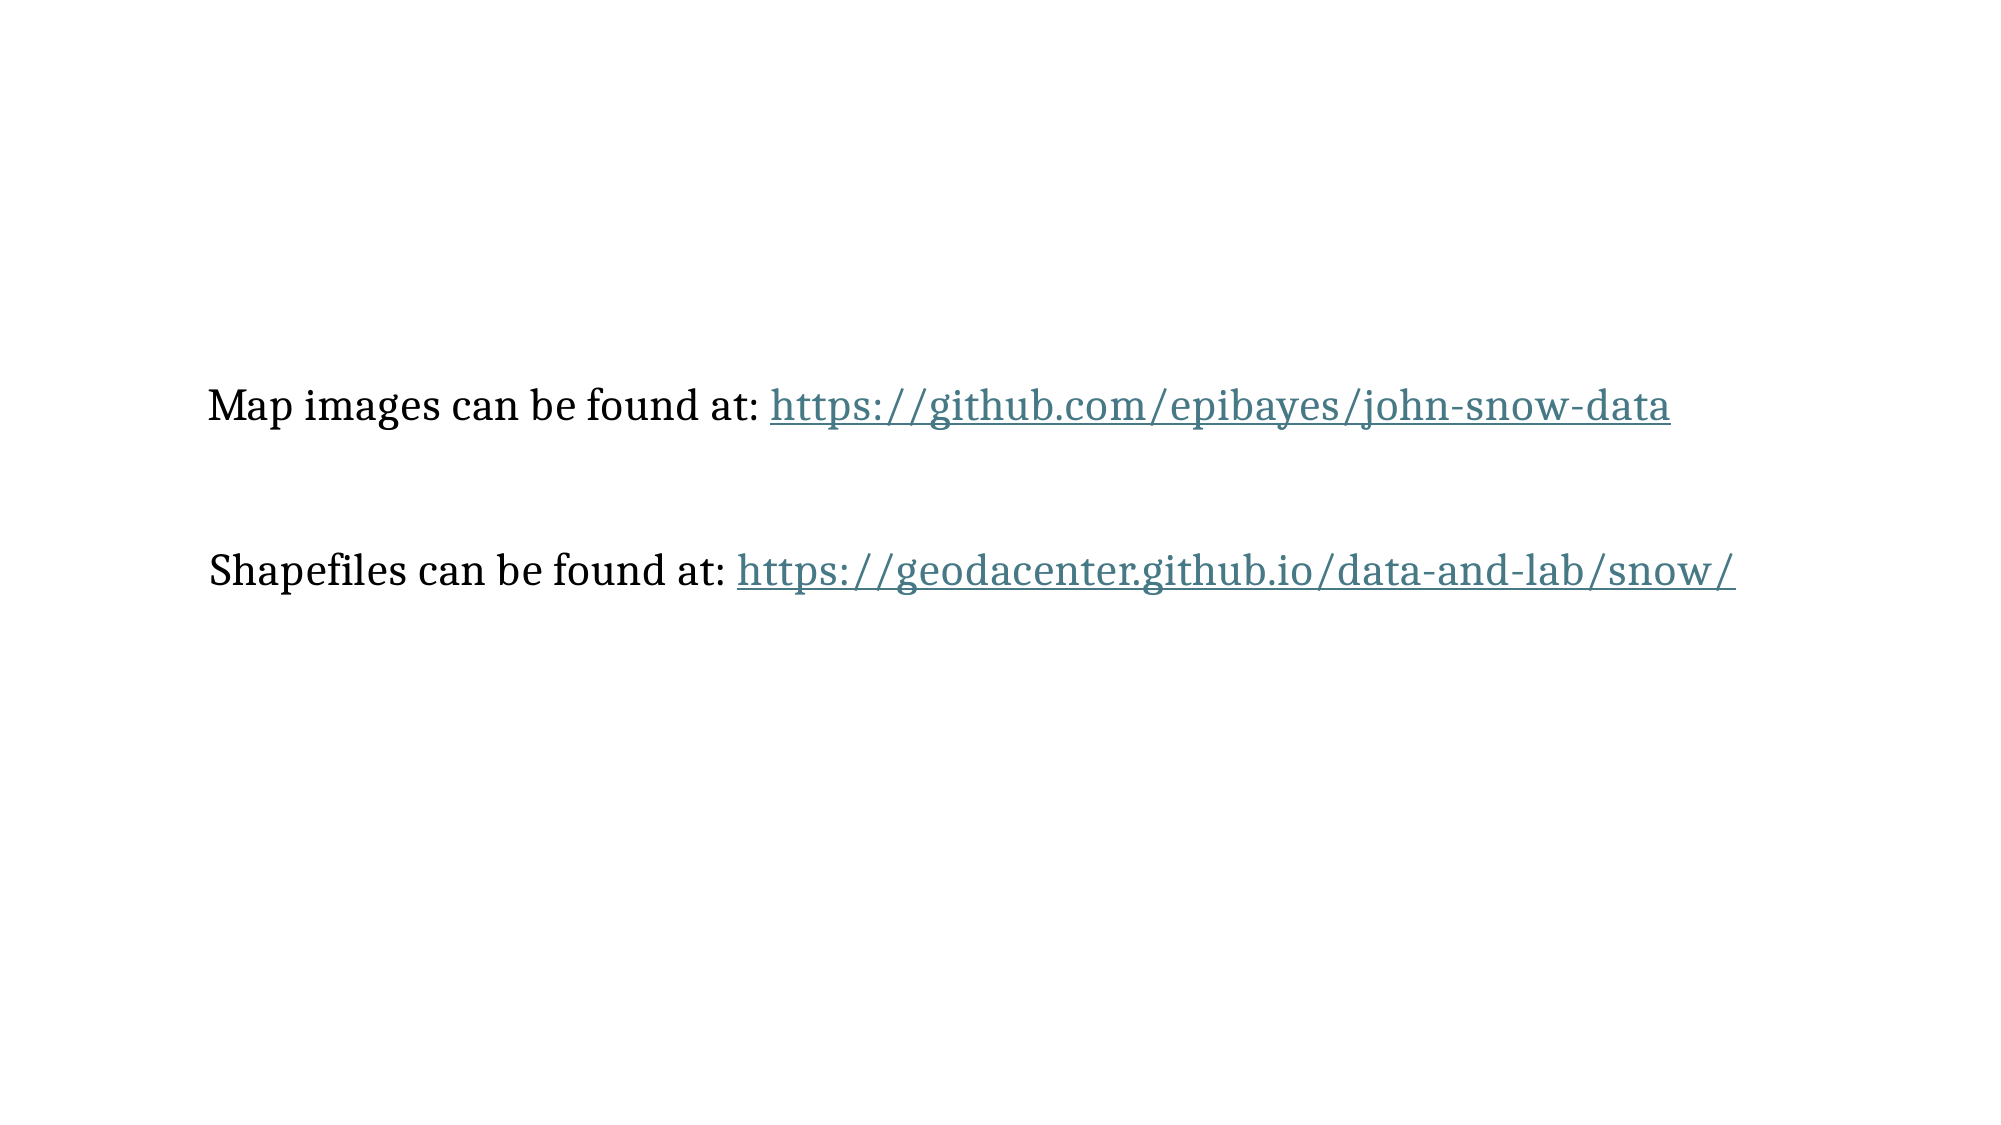

Map images can be found at: https://github.com/epibayes/john-snow-data

Shapefiles can be found at: https://geodacenter.github.io/data-and-lab/snow/